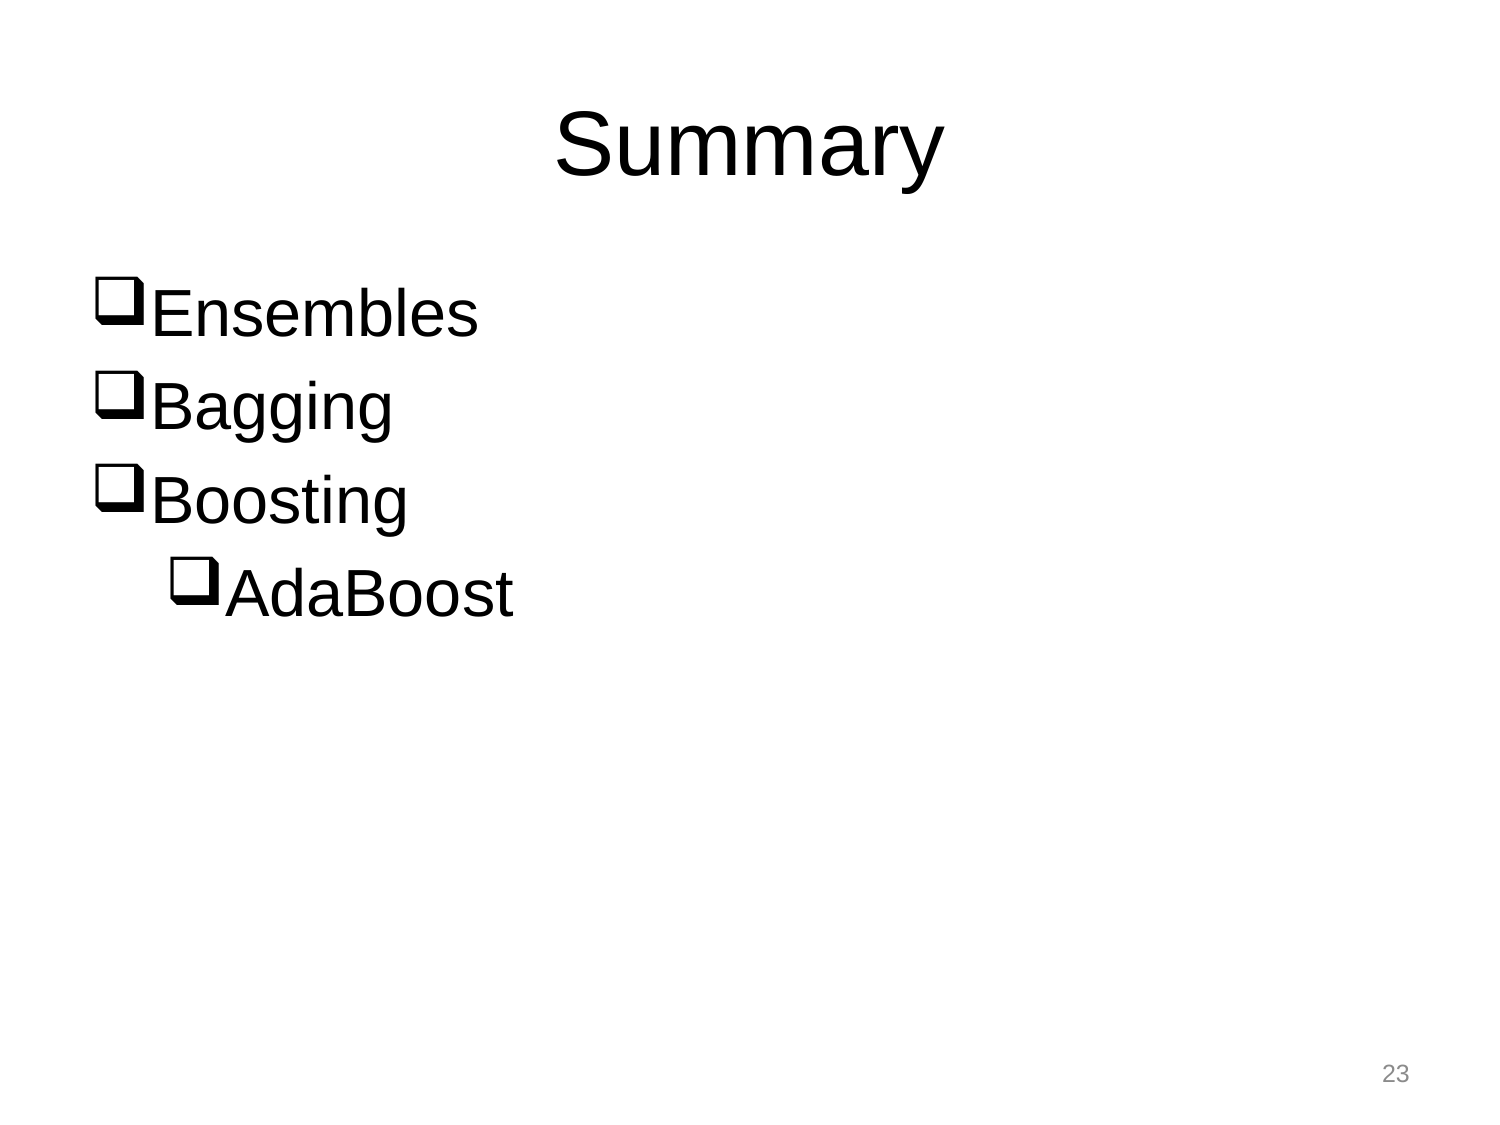

# Summary
Ensembles
Bagging
Boosting
AdaBoost
23